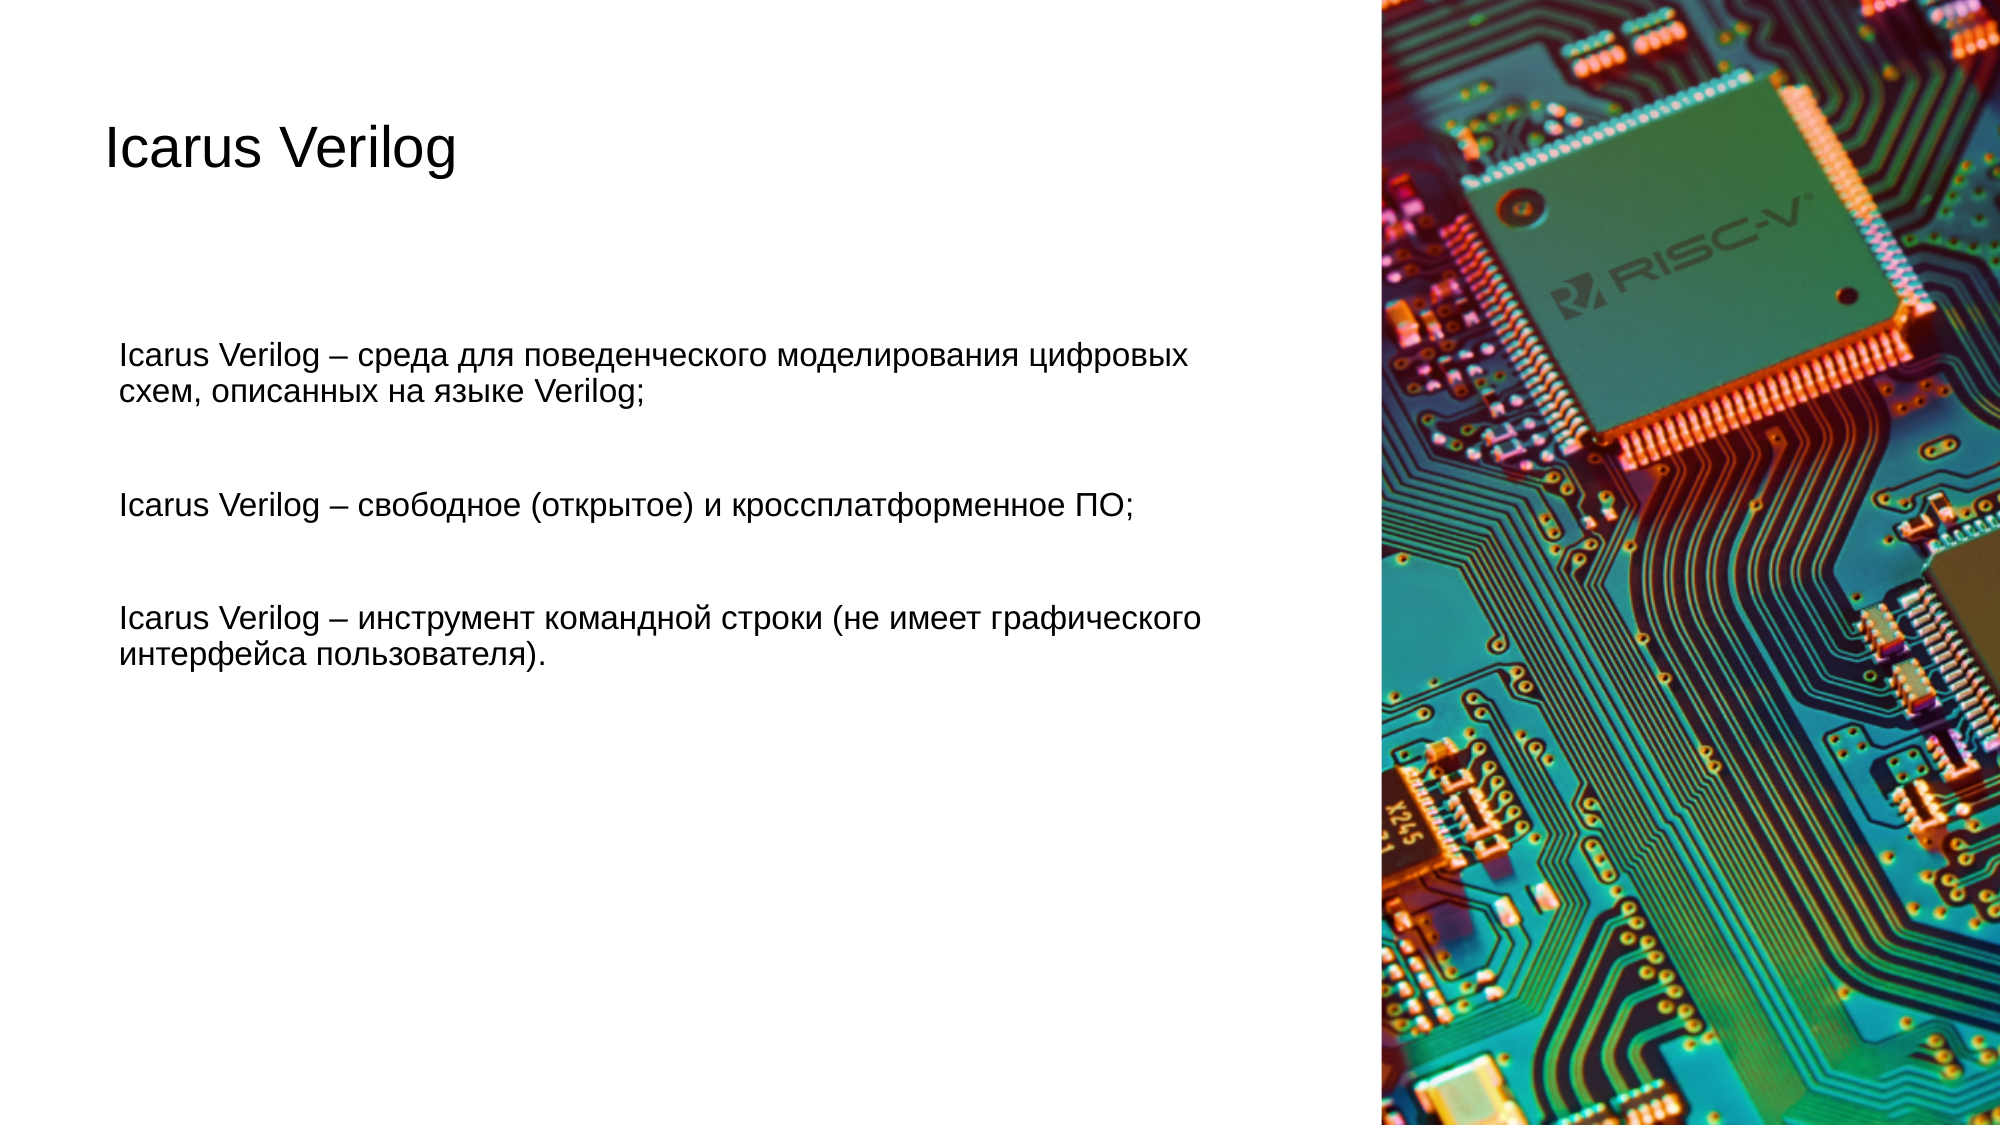

Icarus Verilog
Icarus Verilog – среда для поведенческого моделирования цифровых схем, описанных на языке Verilog;

Icarus Verilog – свободное (открытое) и кроссплатформенное ПО;

Icarus Verilog – инструмент командной строки (не имеет графического интерфейса пользователя).